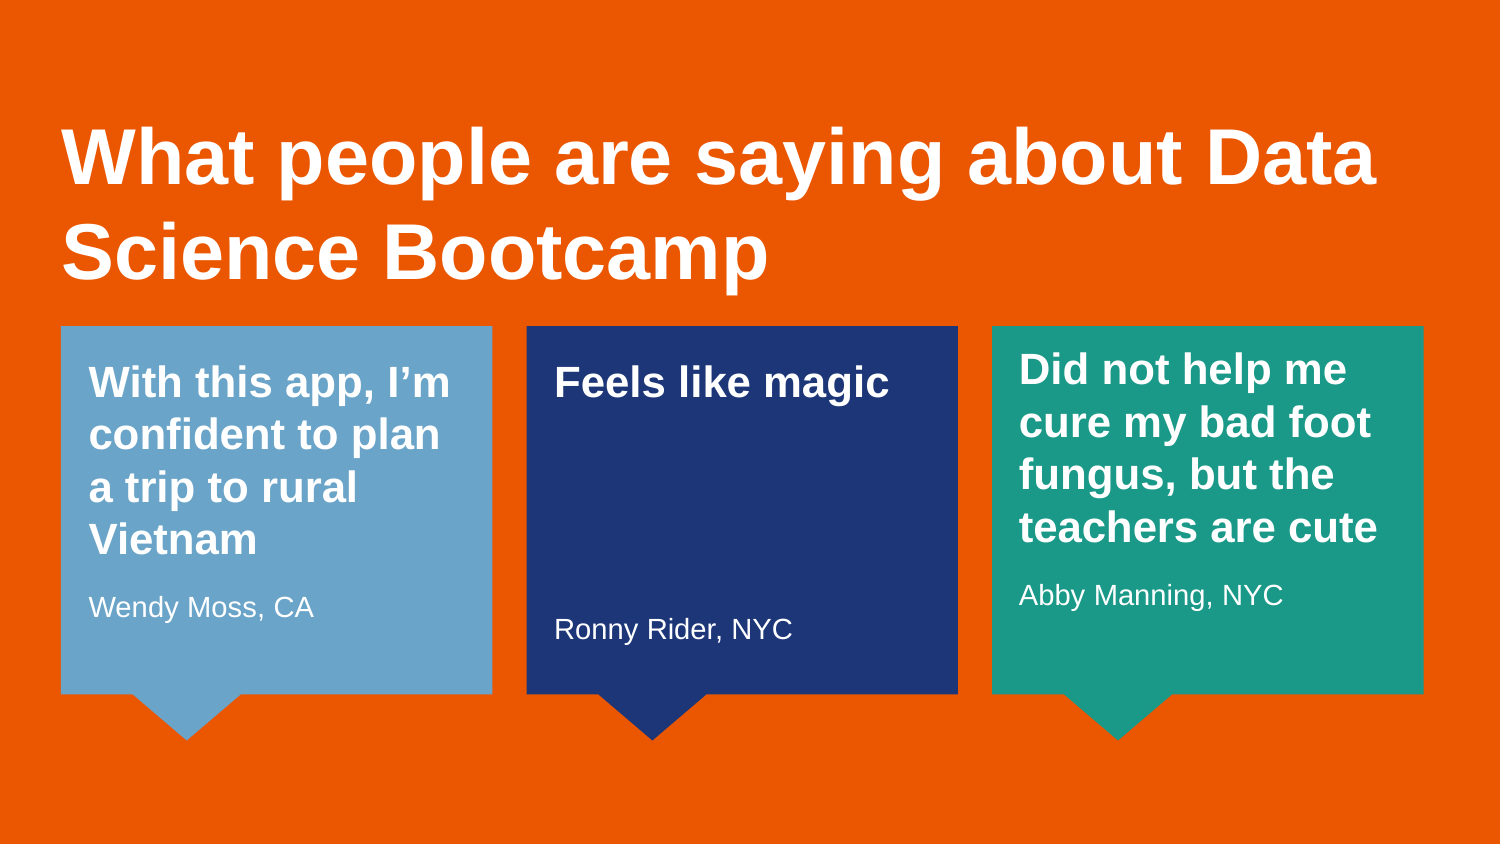

# What people are saying about Data Science Bootcamp

Did not help me cure my bad foot fungus, but the teachers are cute
Abby Manning, NYC
With this app, I’m confident to plan a trip to rural Vietnam
Wendy Moss, CA
Feels like magic

Ronny Rider, NYC